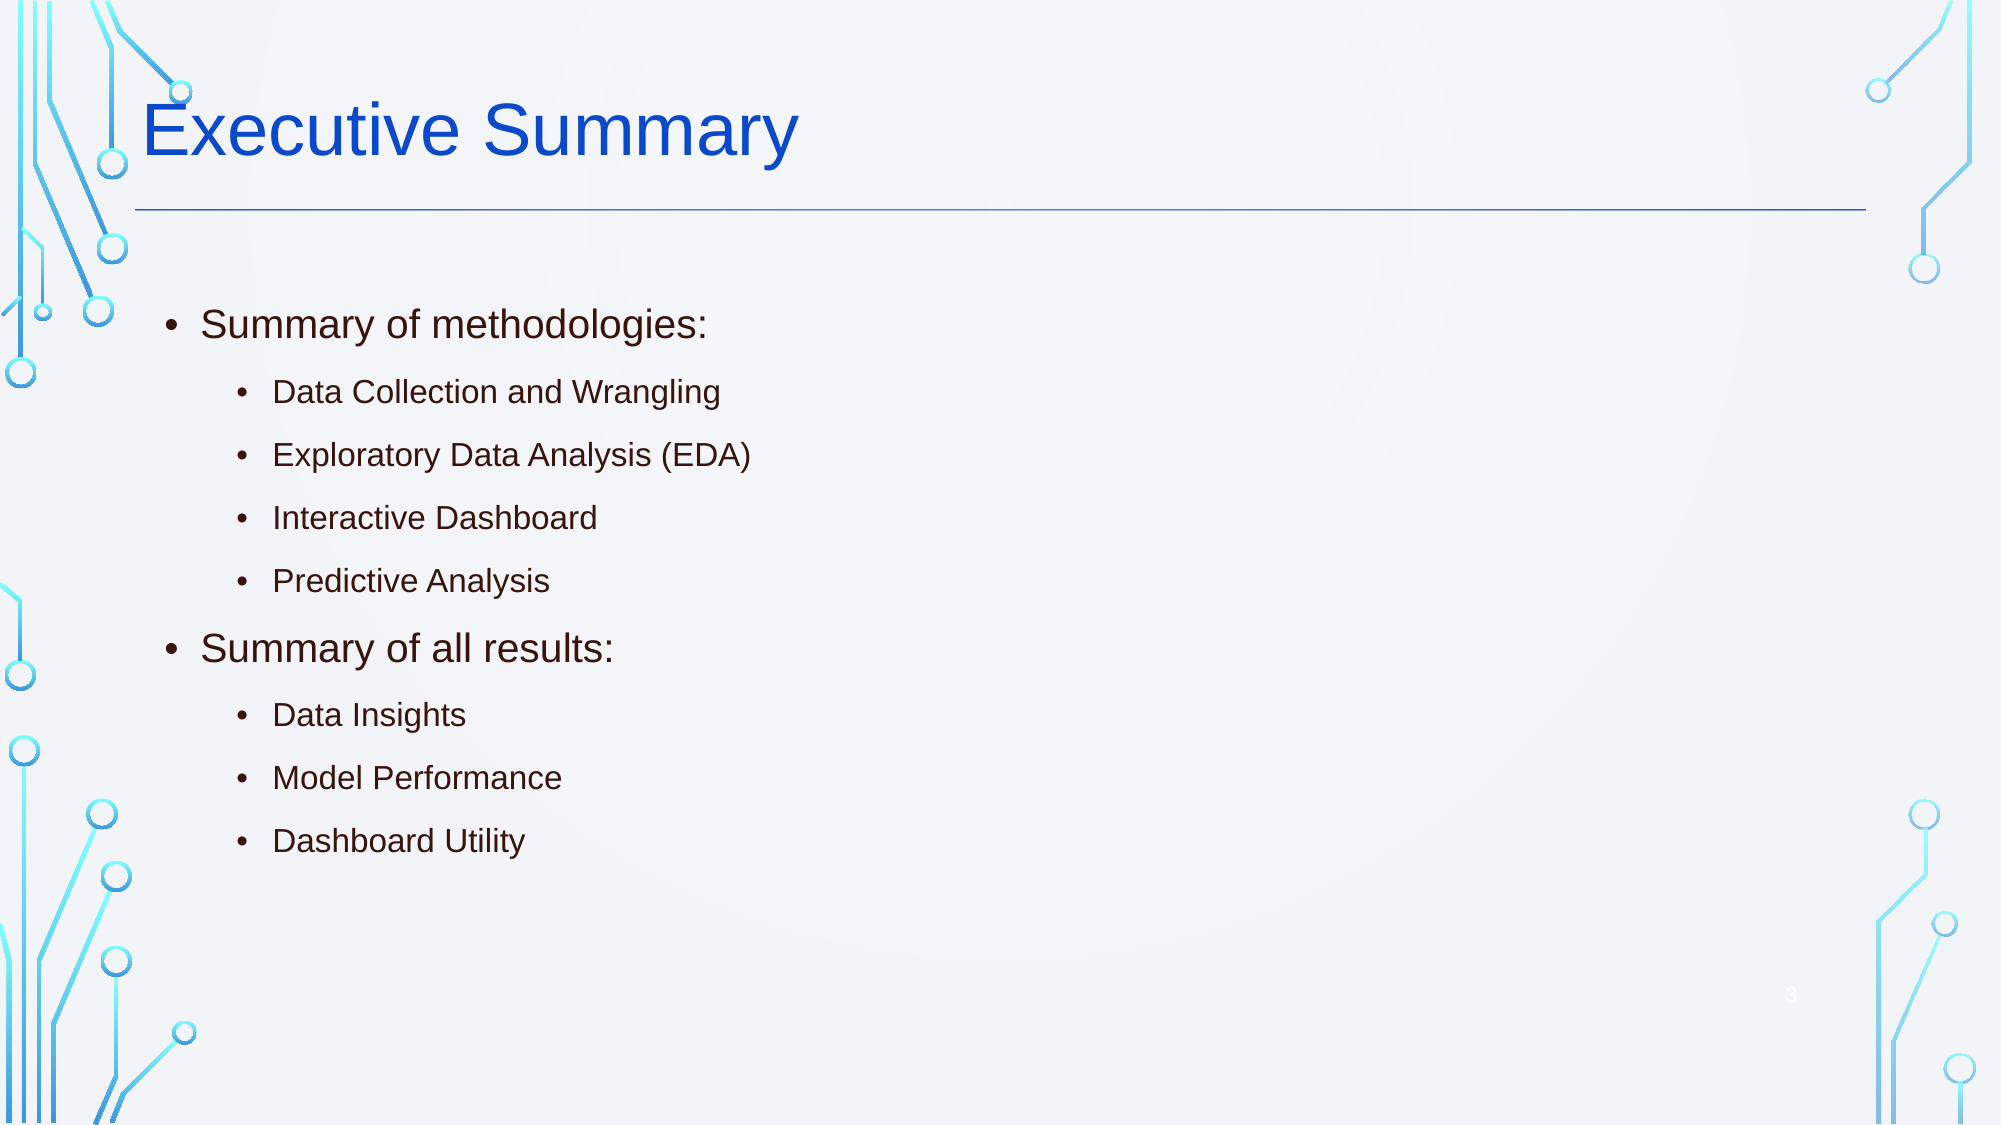

Executive Summary
Summary of methodologies:
Data Collection and Wrangling
Exploratory Data Analysis (EDA)
Interactive Dashboard
Predictive Analysis
Summary of all results:
Data Insights
Model Performance
Dashboard Utility
3